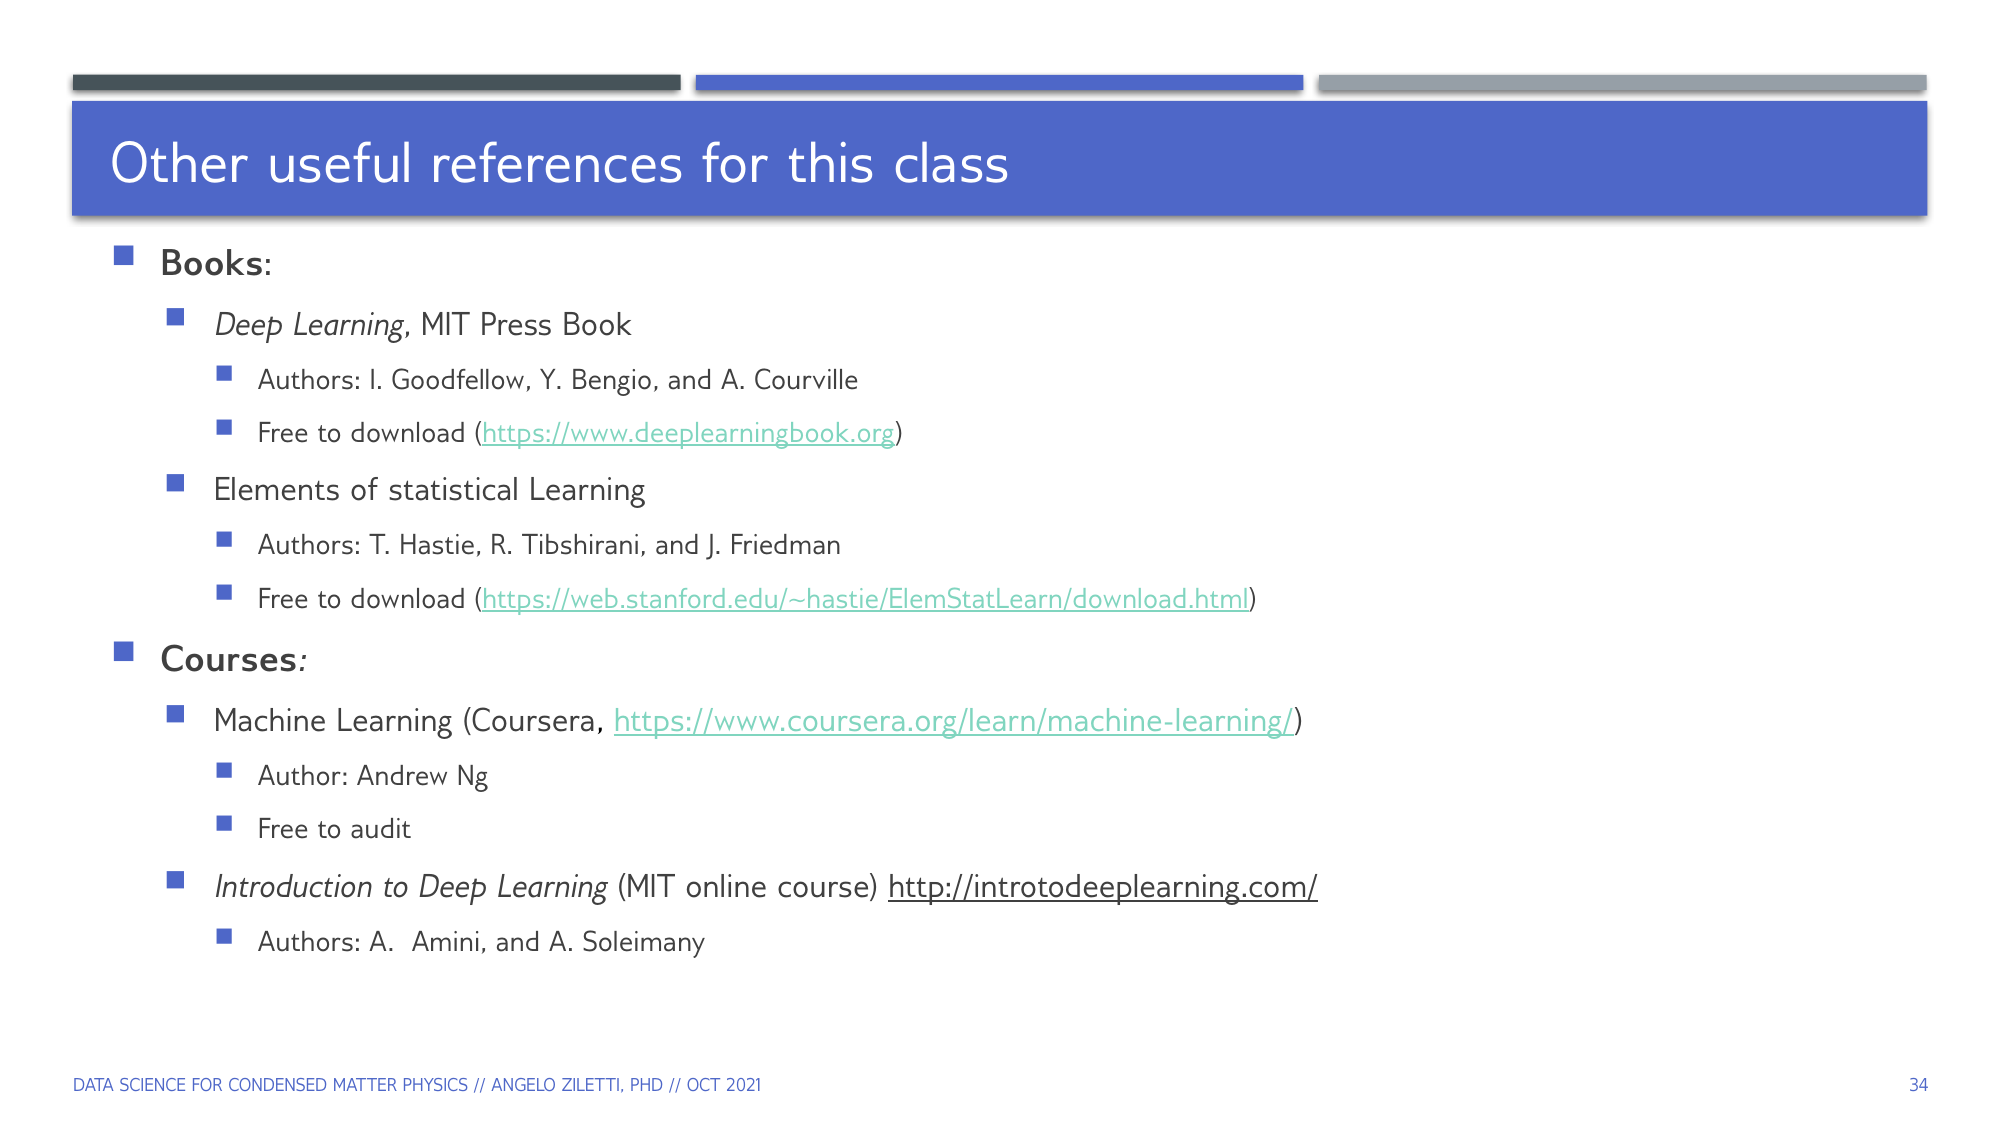

# Other useful references for this class
Books:
Deep Learning, MIT Press Book
Authors: I. Goodfellow, Y. Bengio, and A. Courville
Free to download (https://www.deeplearningbook.org)
Elements of statistical Learning
Authors: T. Hastie, R. Tibshirani, and J. Friedman
Free to download (https://web.stanford.edu/~hastie/ElemStatLearn/download.html)
Courses:
Machine Learning (Coursera, https://www.coursera.org/learn/machine-learning/)
Author: Andrew Ng
Free to audit
Introduction to Deep Learning (MIT online course) http://introtodeeplearning.com/
Authors: A.  Amini, and A. Soleimany

Data Science for Condensed Matter Physics // Angelo Ziletti, PhD // Oct 2021
34